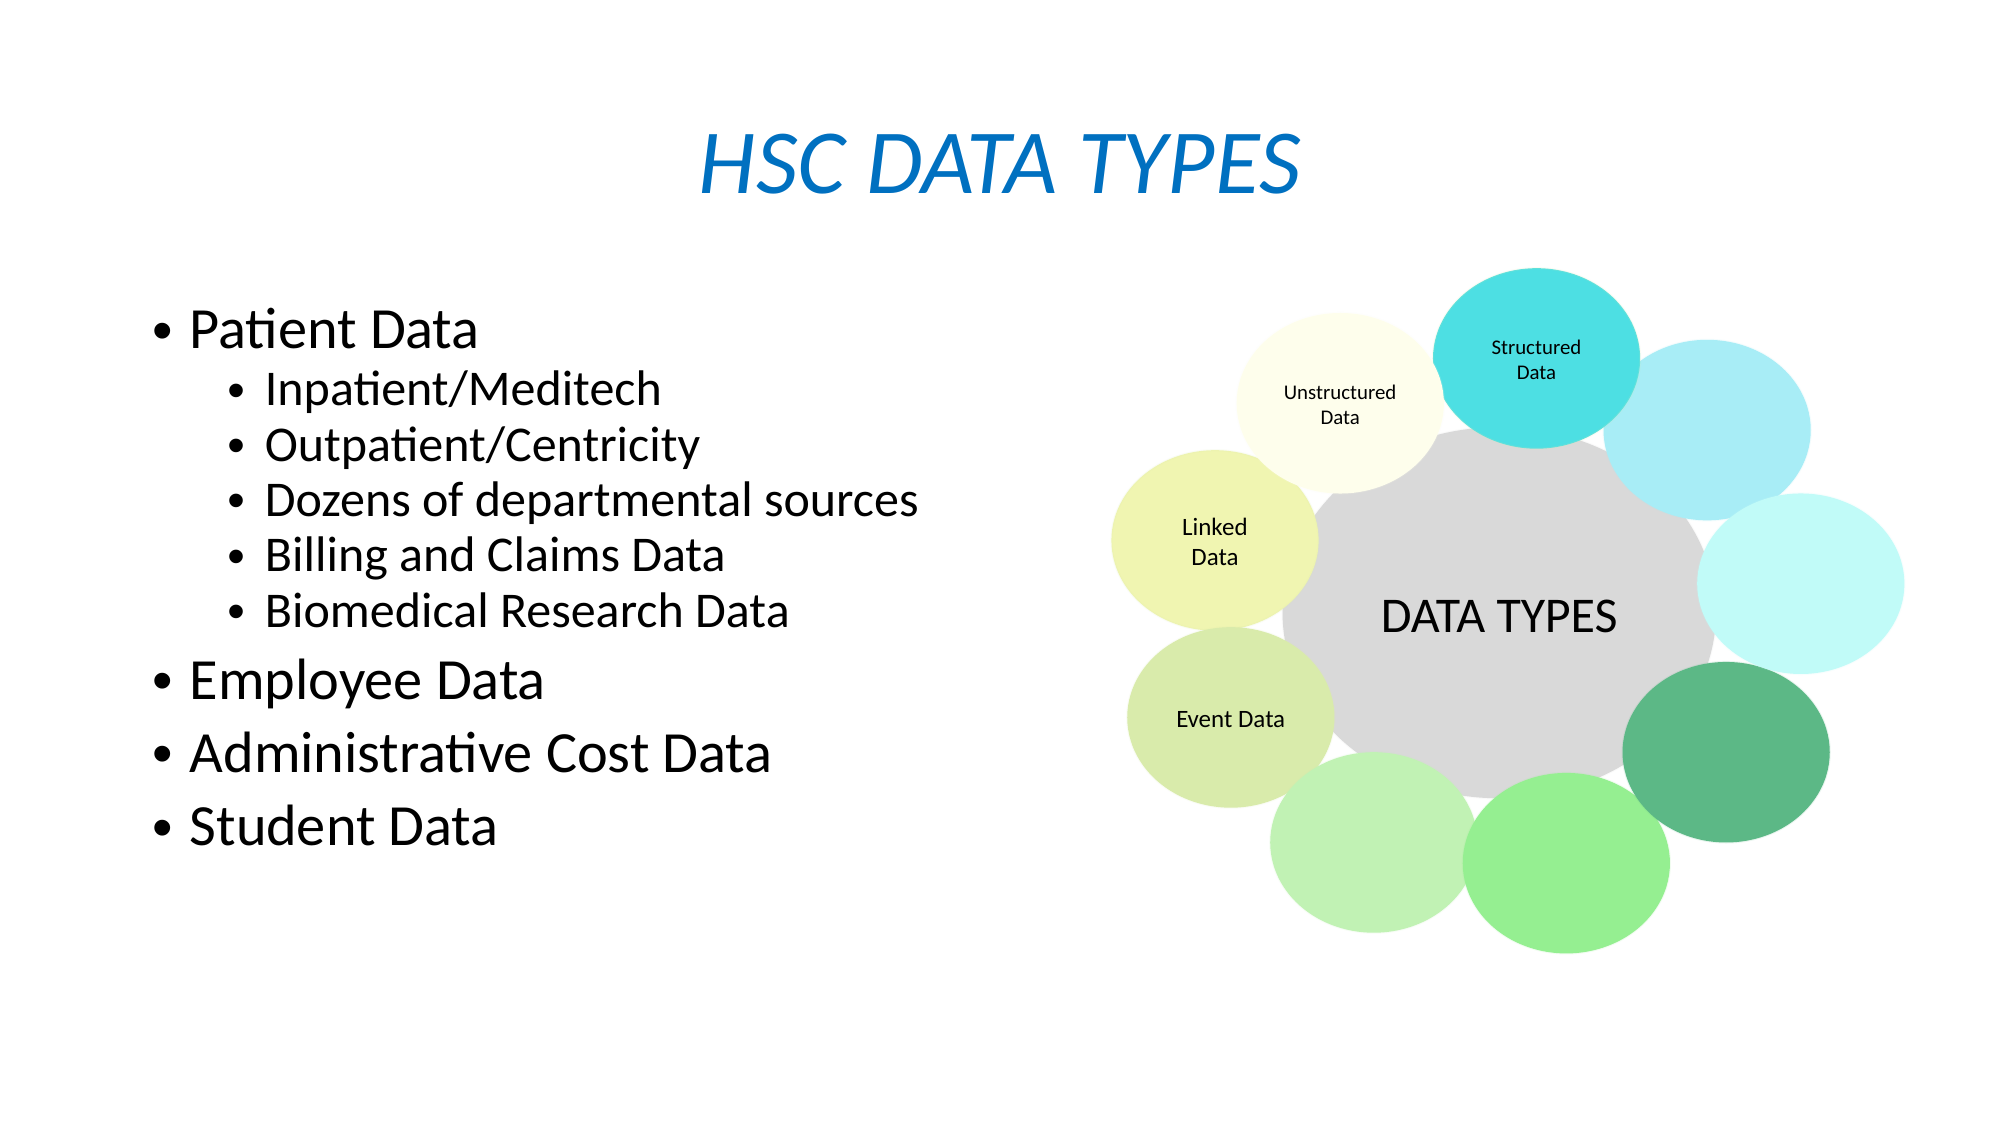

# HSC DATA TYPES
Structured Data
Patient Data
Inpatient/Meditech
Outpatient/Centricity
Dozens of departmental sources
Billing and Claims Data
Biomedical Research Data
Employee Data
Administrative Cost Data
Student Data
Unstructured Data

DATA TYPES
Linked Data

Event Data